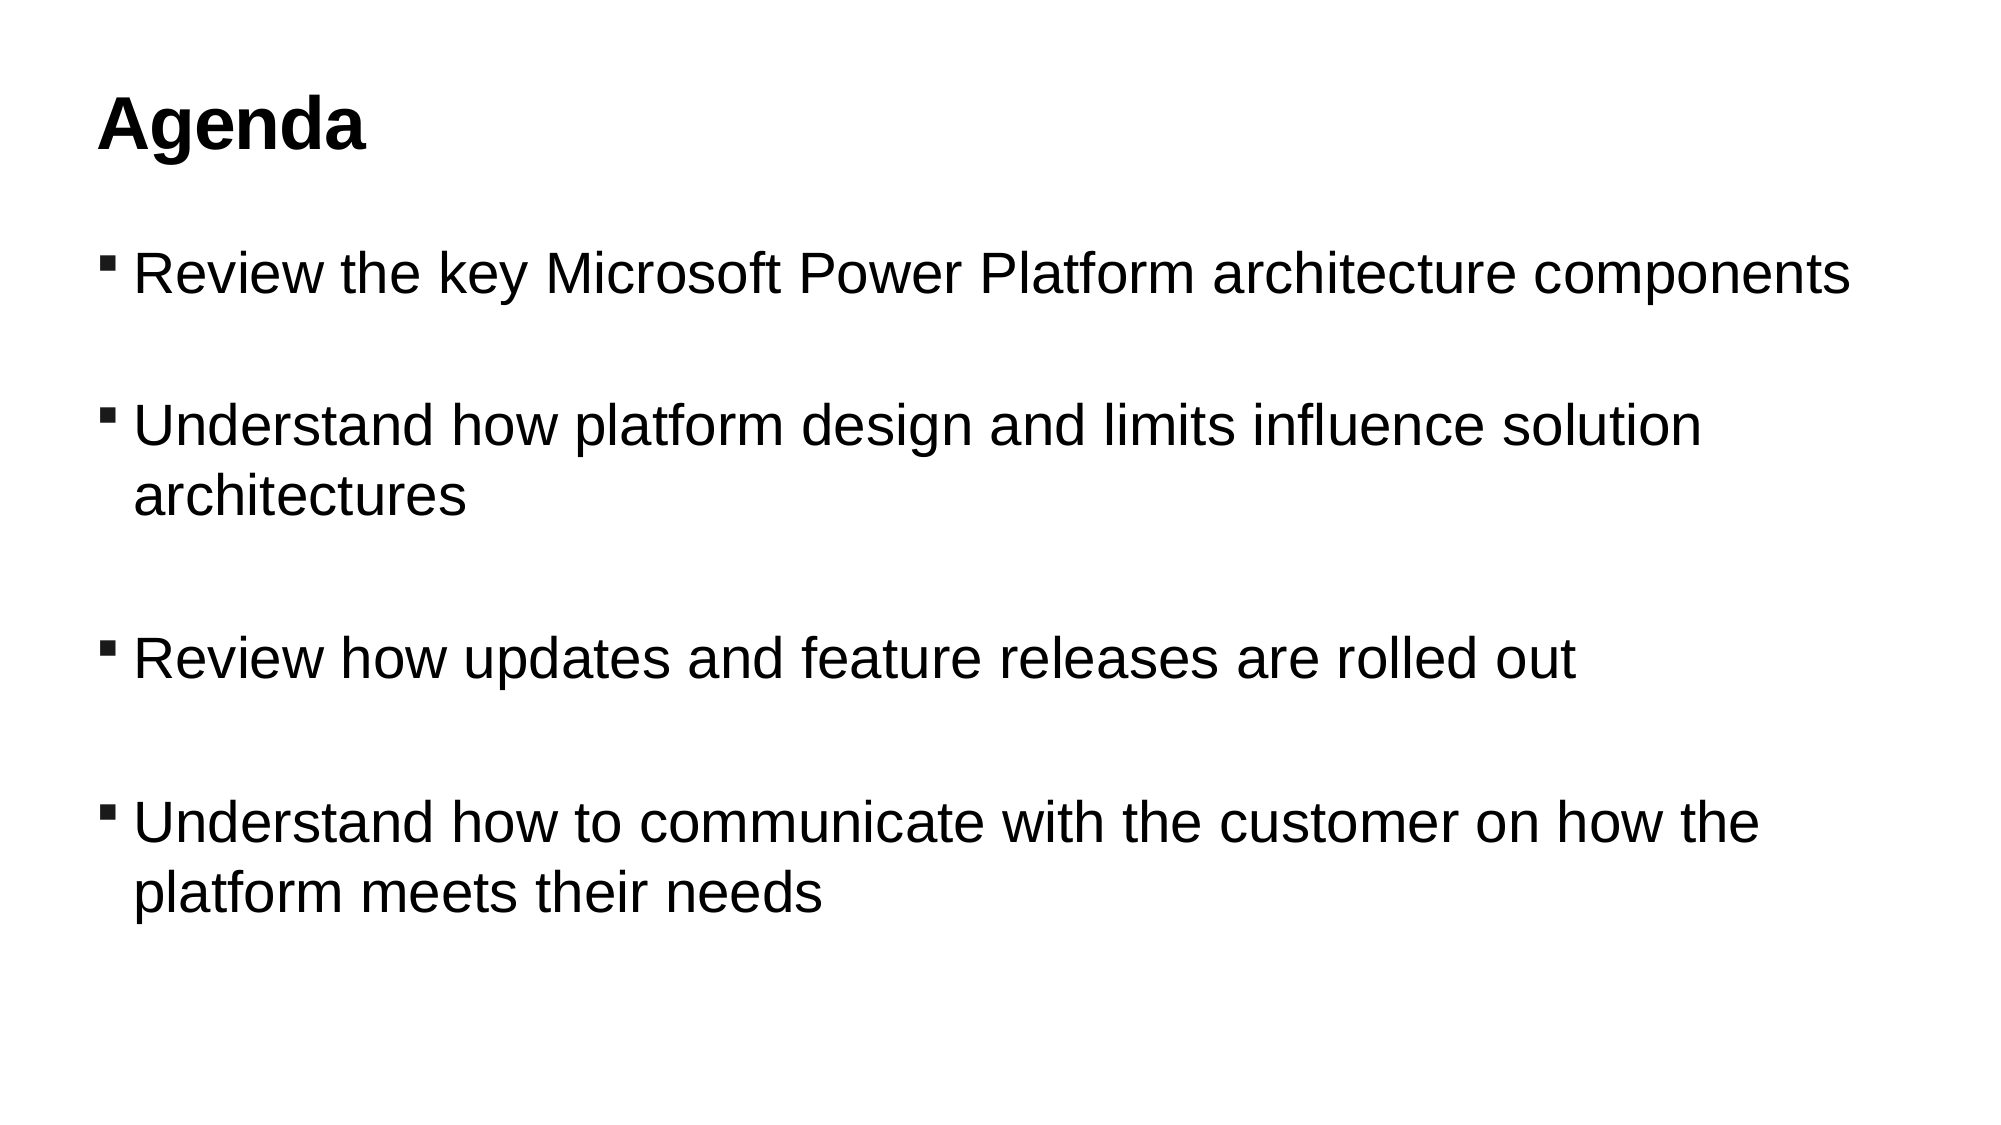

# Agenda
Review the key Microsoft Power Platform architecture components
Understand how platform design and limits influence solution architectures

Review how updates and feature releases are rolled out

Understand how to communicate with the customer on how the platform meets their needs